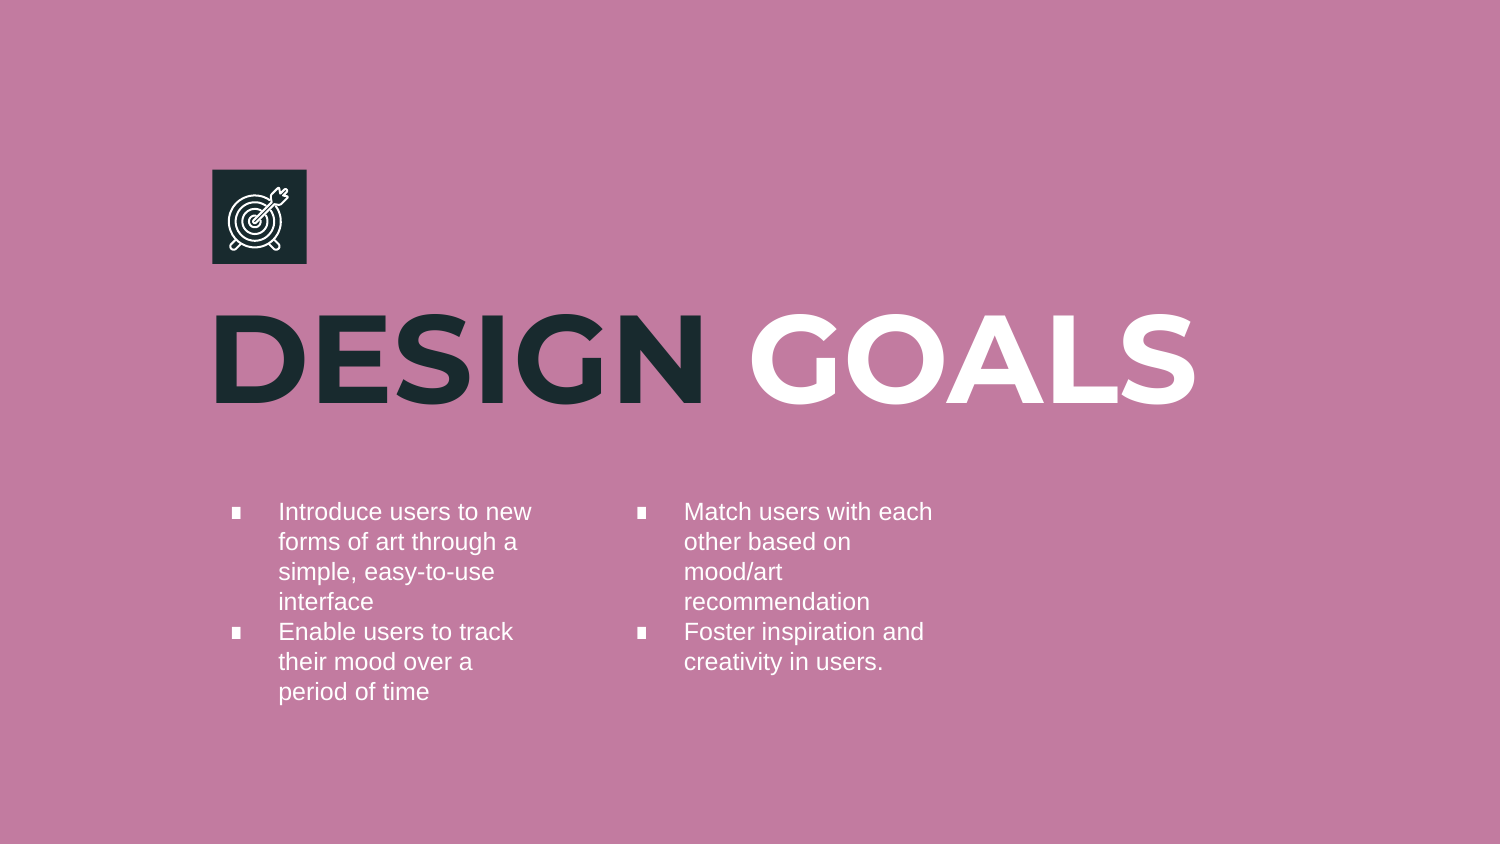

# DESIGN GOALS
Introduce users to new forms of art through a simple, easy-to-use interface
Enable users to track their mood over a period of time
Match users with each other based on mood/art recommendation
Foster inspiration and creativity in users.